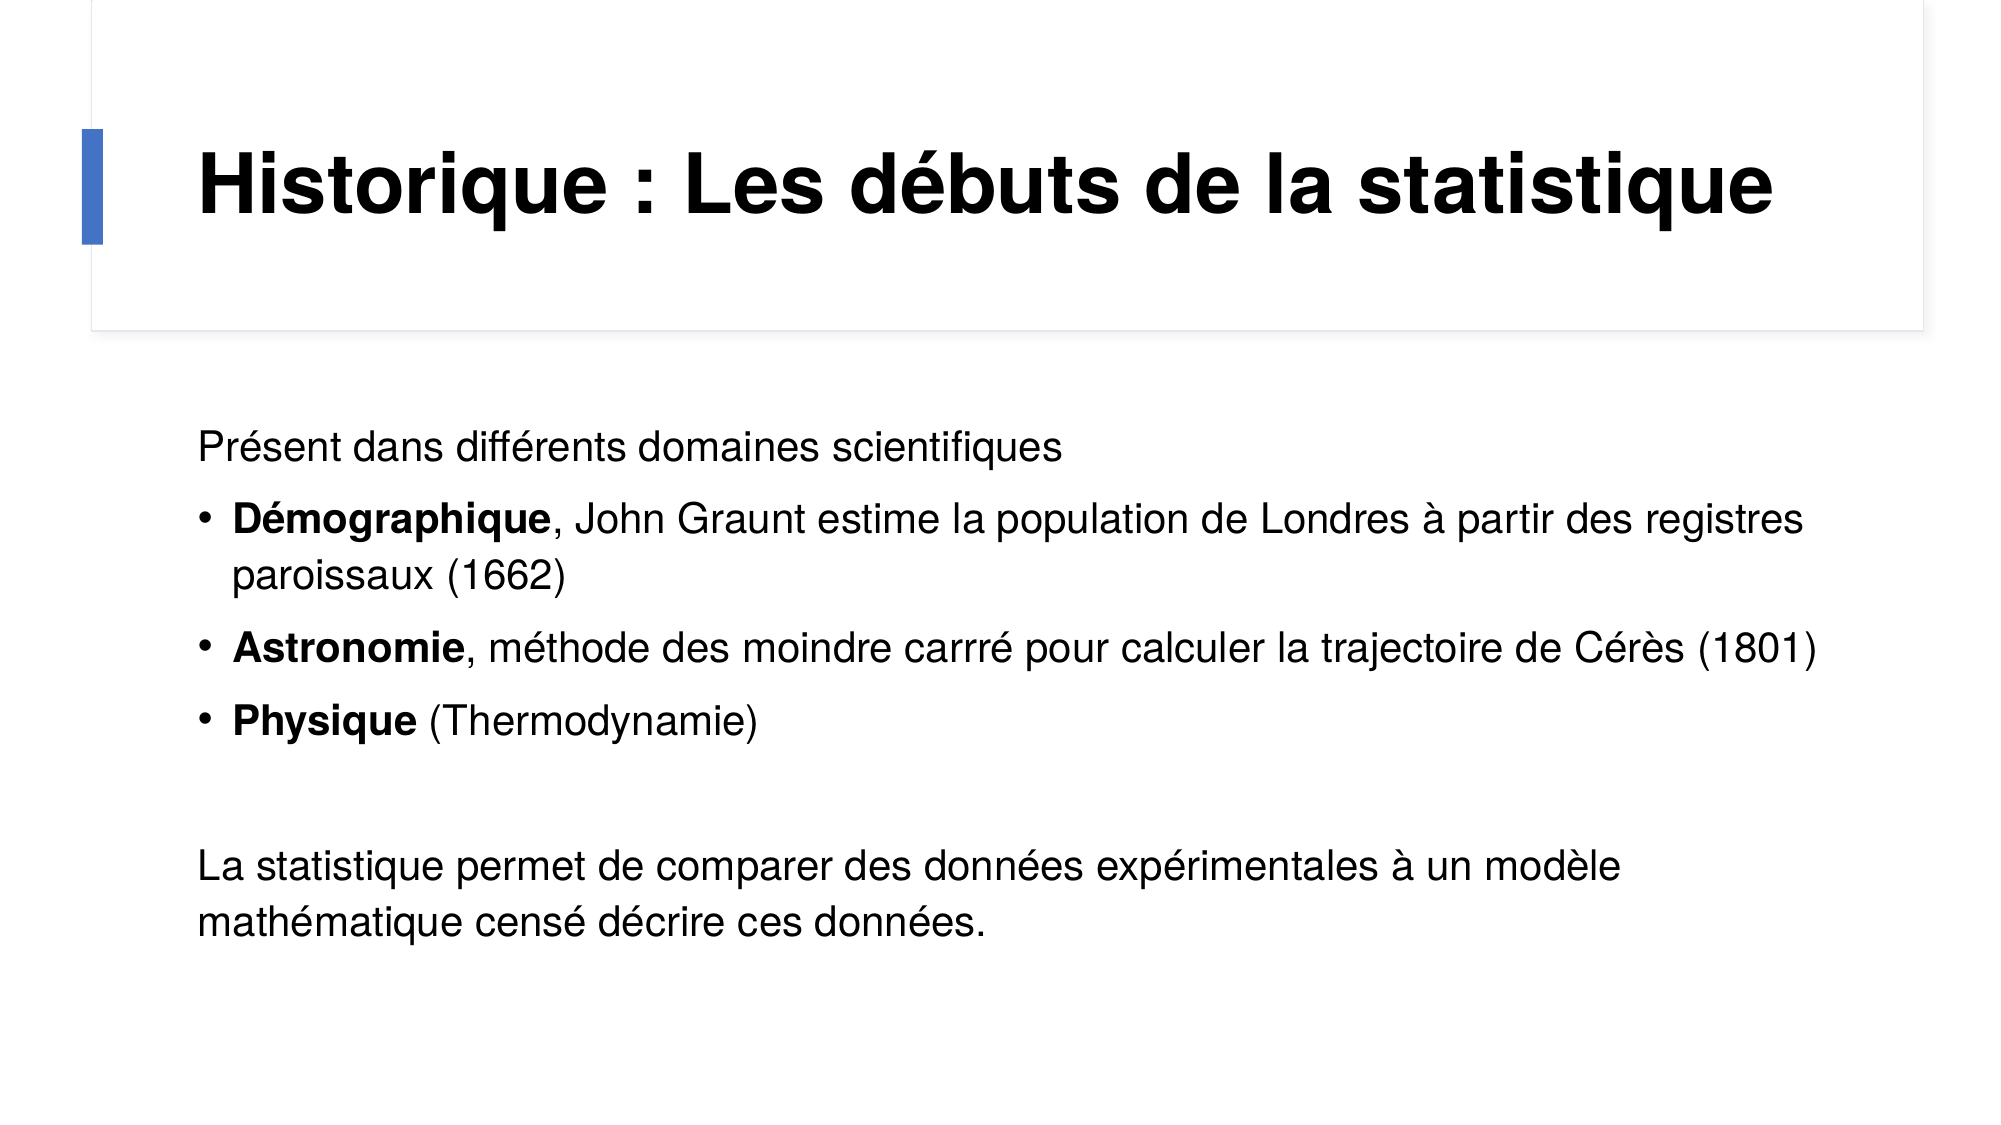

# Historique : Les débuts de la statistique
Présent dans différents domaines scientifiques
Démographique, John Graunt estime la population de Londres à partir des registres paroissaux (1662)
Astronomie, méthode des moindre carrré pour calculer la trajectoire de Cérès (1801)
Physique (Thermodynamie)

La statistique permet de comparer des données expérimentales à un modèle mathématique censé décrire ces données.